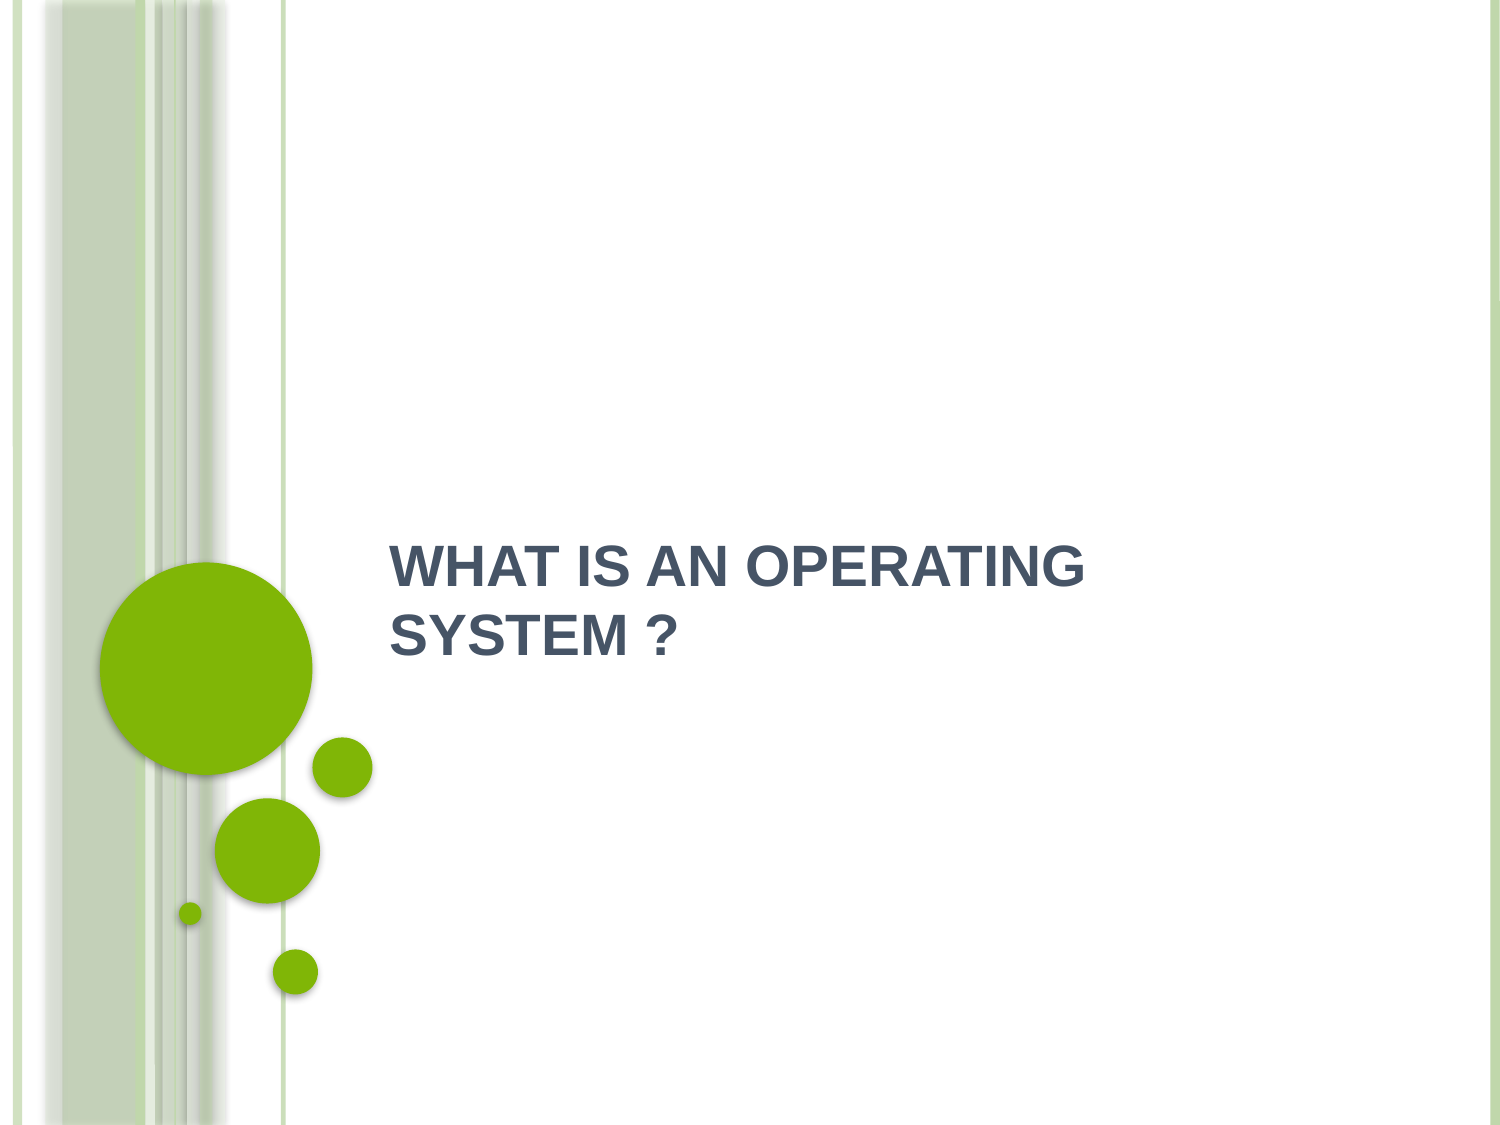

# What is an Operating System ?